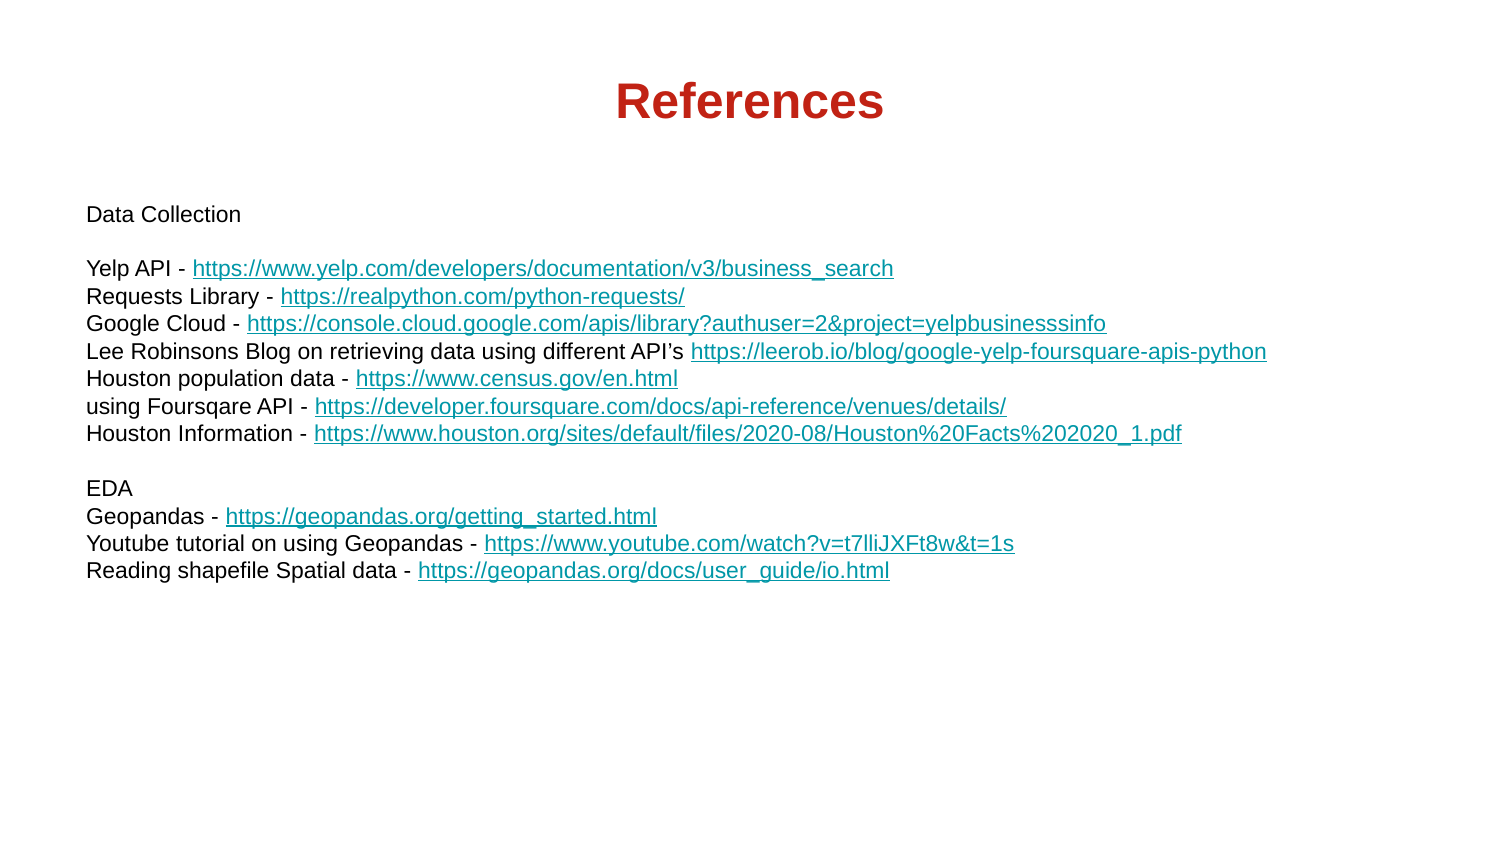

References
Data Collection

Yelp API - https://www.yelp.com/developers/documentation/v3/business_search
Requests Library - https://realpython.com/python-requests/
Google Cloud - https://console.cloud.google.com/apis/library?authuser=2&project=yelpbusinesssinfo
Lee Robinsons Blog on retrieving data using different API’s https://leerob.io/blog/google-yelp-foursquare-apis-python
Houston population data - https://www.census.gov/en.html
using Foursqare API - https://developer.foursquare.com/docs/api-reference/venues/details/
Houston Information - https://www.houston.org/sites/default/files/2020-08/Houston%20Facts%202020_1.pdf

EDA
Geopandas - https://geopandas.org/getting_started.html
Youtube tutorial on using Geopandas - https://www.youtube.com/watch?v=t7lliJXFt8w&t=1s
Reading shapefile Spatial data - https://geopandas.org/docs/user_guide/io.html